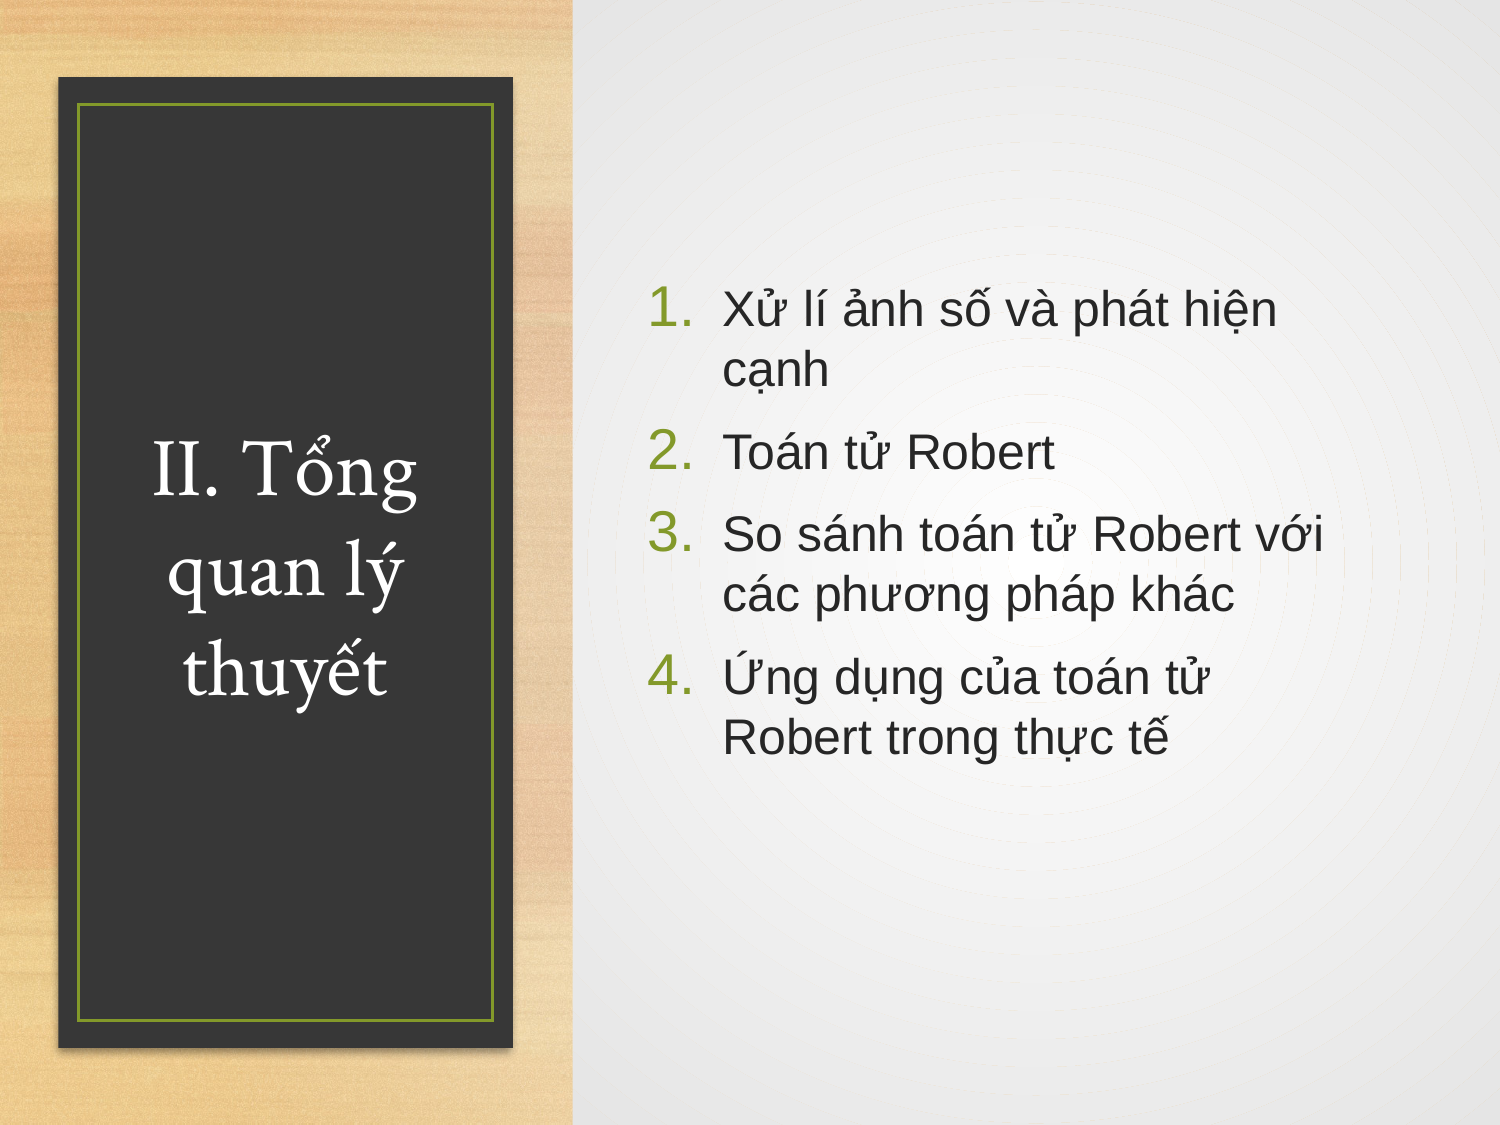

Xử lí ảnh số và phát hiện cạnh
Toán tử Robert
So sánh toán tử Robert với các phương pháp khác
Ứng dụng của toán tử Robert trong thực tế

# II. Tổng quan lý thuyết